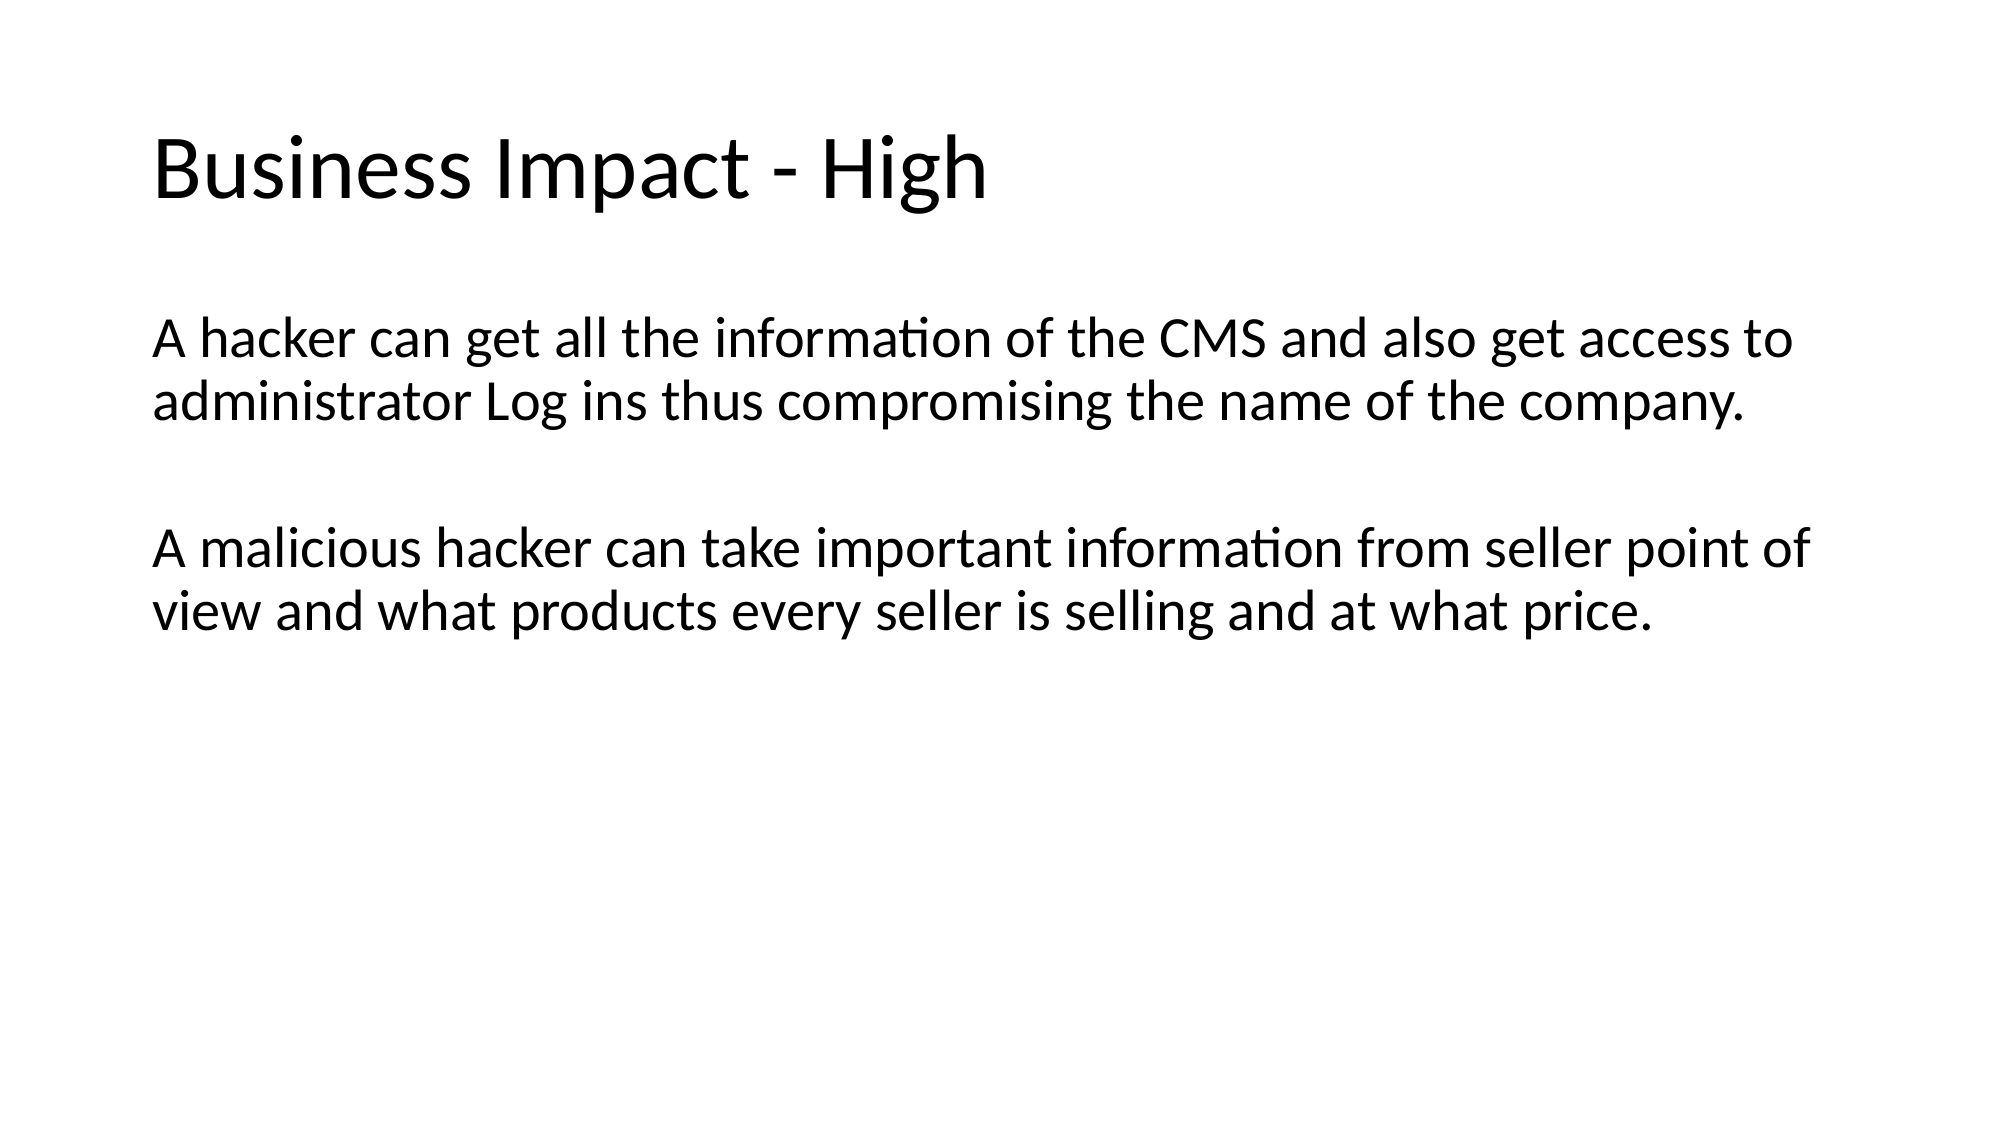

# Business Impact - High
A hacker can get all the information of the CMS and also get access to administrator Log ins thus compromising the name of the company.

A malicious hacker can take important information from seller point of view and what products every seller is selling and at what price.